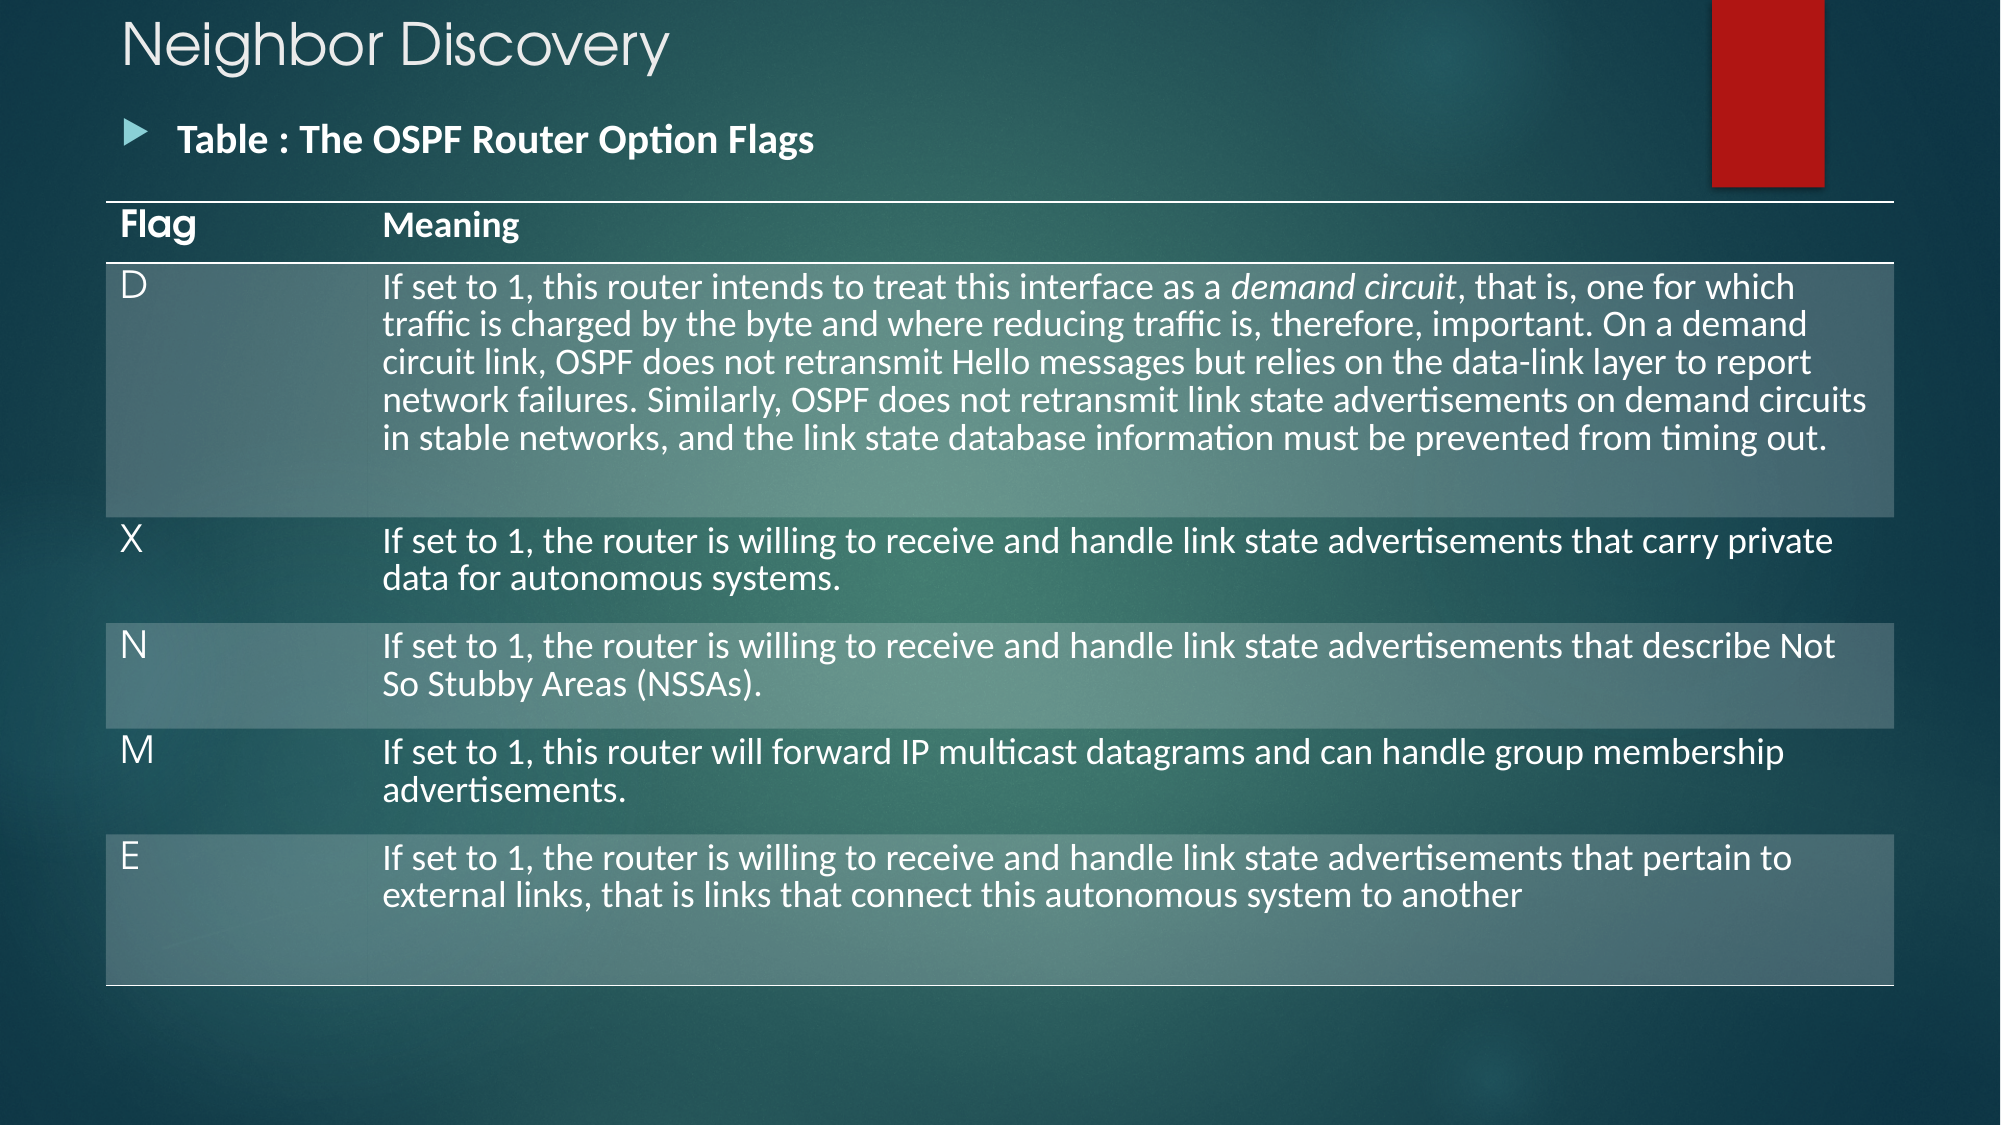

# Neighbor Discovery
Table : The OSPF Router Option Flags

| Flag | Meaning |
| --- | --- |
| D | If set to 1, this router intends to treat this interface as a demand circuit, that is, one for which traffic is charged by the byte and where reducing traffic is, therefore, important. On a demand circuit link, OSPF does not retransmit Hello messages but relies on the data-link layer to report network failures. Similarly, OSPF does not retransmit link state advertisements on demand circuits in stable networks, and the link state database information must be prevented from timing out. |
| X | If set to 1, the router is willing to receive and handle link state advertisements that carry private data for autonomous systems. |
| N | If set to 1, the router is willing to receive and handle link state advertisements that describe Not So Stubby Areas (NSSAs). |
| M | If set to 1, this router will forward IP multicast datagrams and can handle group membership advertisements. |
| E | If set to 1, the router is willing to receive and handle link state advertisements that pertain to external links, that is links that connect this autonomous system to another |